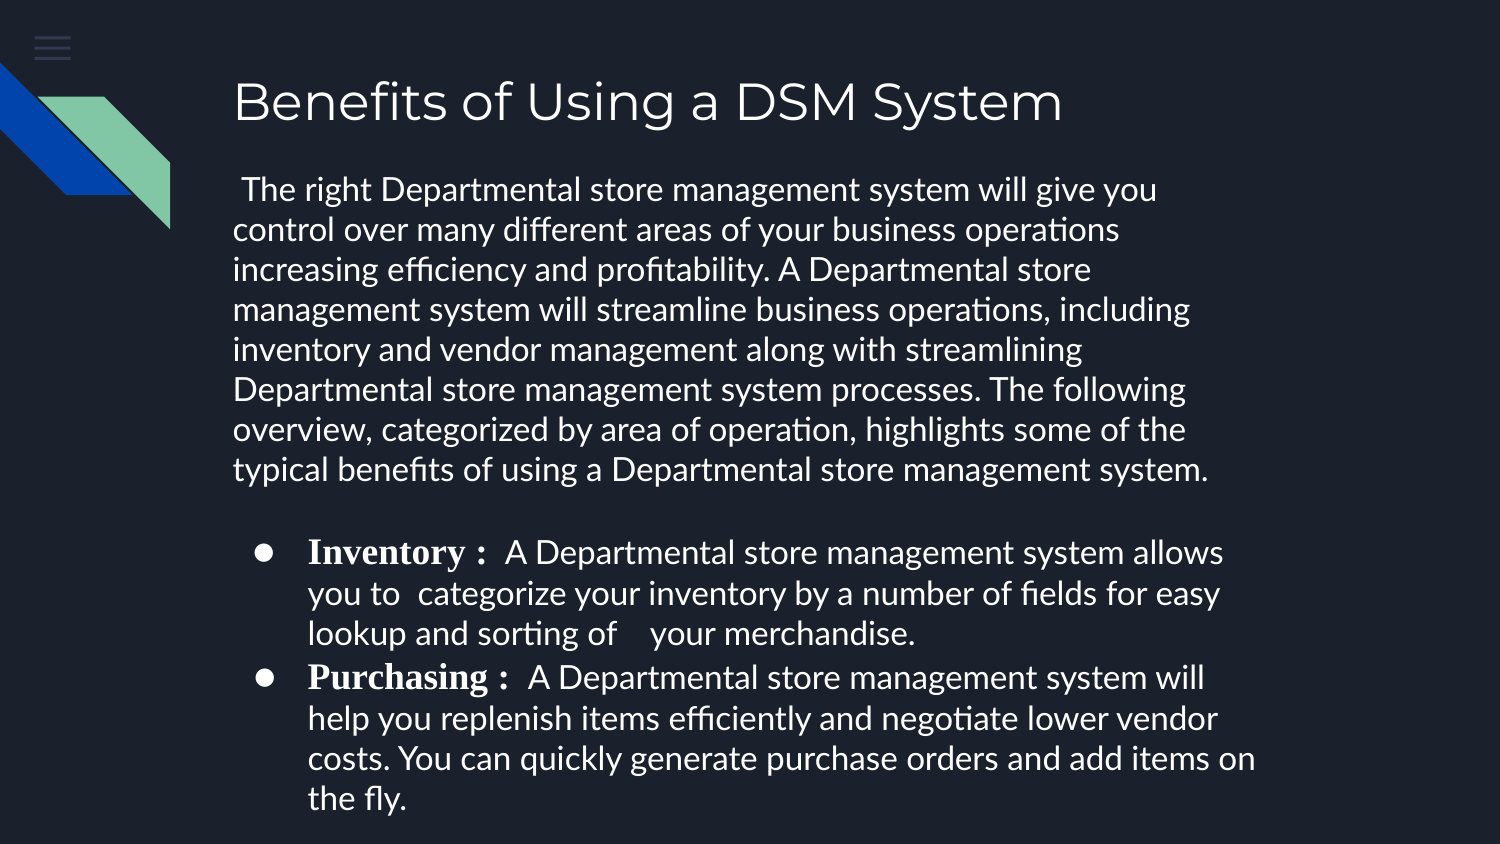

# Benefits of Using a DSM System
 The right Departmental store management system will give you control over many different areas of your business operations increasing efficiency and profitability. A Departmental store management system will streamline business operations, including inventory and vendor management along with streamlining Departmental store management system processes. The following overview, categorized by area of operation, highlights some of the typical benefits of using a Departmental store management system.

Inventory :  A Departmental store management system allows you to  categorize your inventory by a number of fields for easy lookup and sorting of    your merchandise.
Purchasing :  A Departmental store management system will help you replenish items efficiently and negotiate lower vendor costs. You can quickly generate purchase orders and add items on the fly.